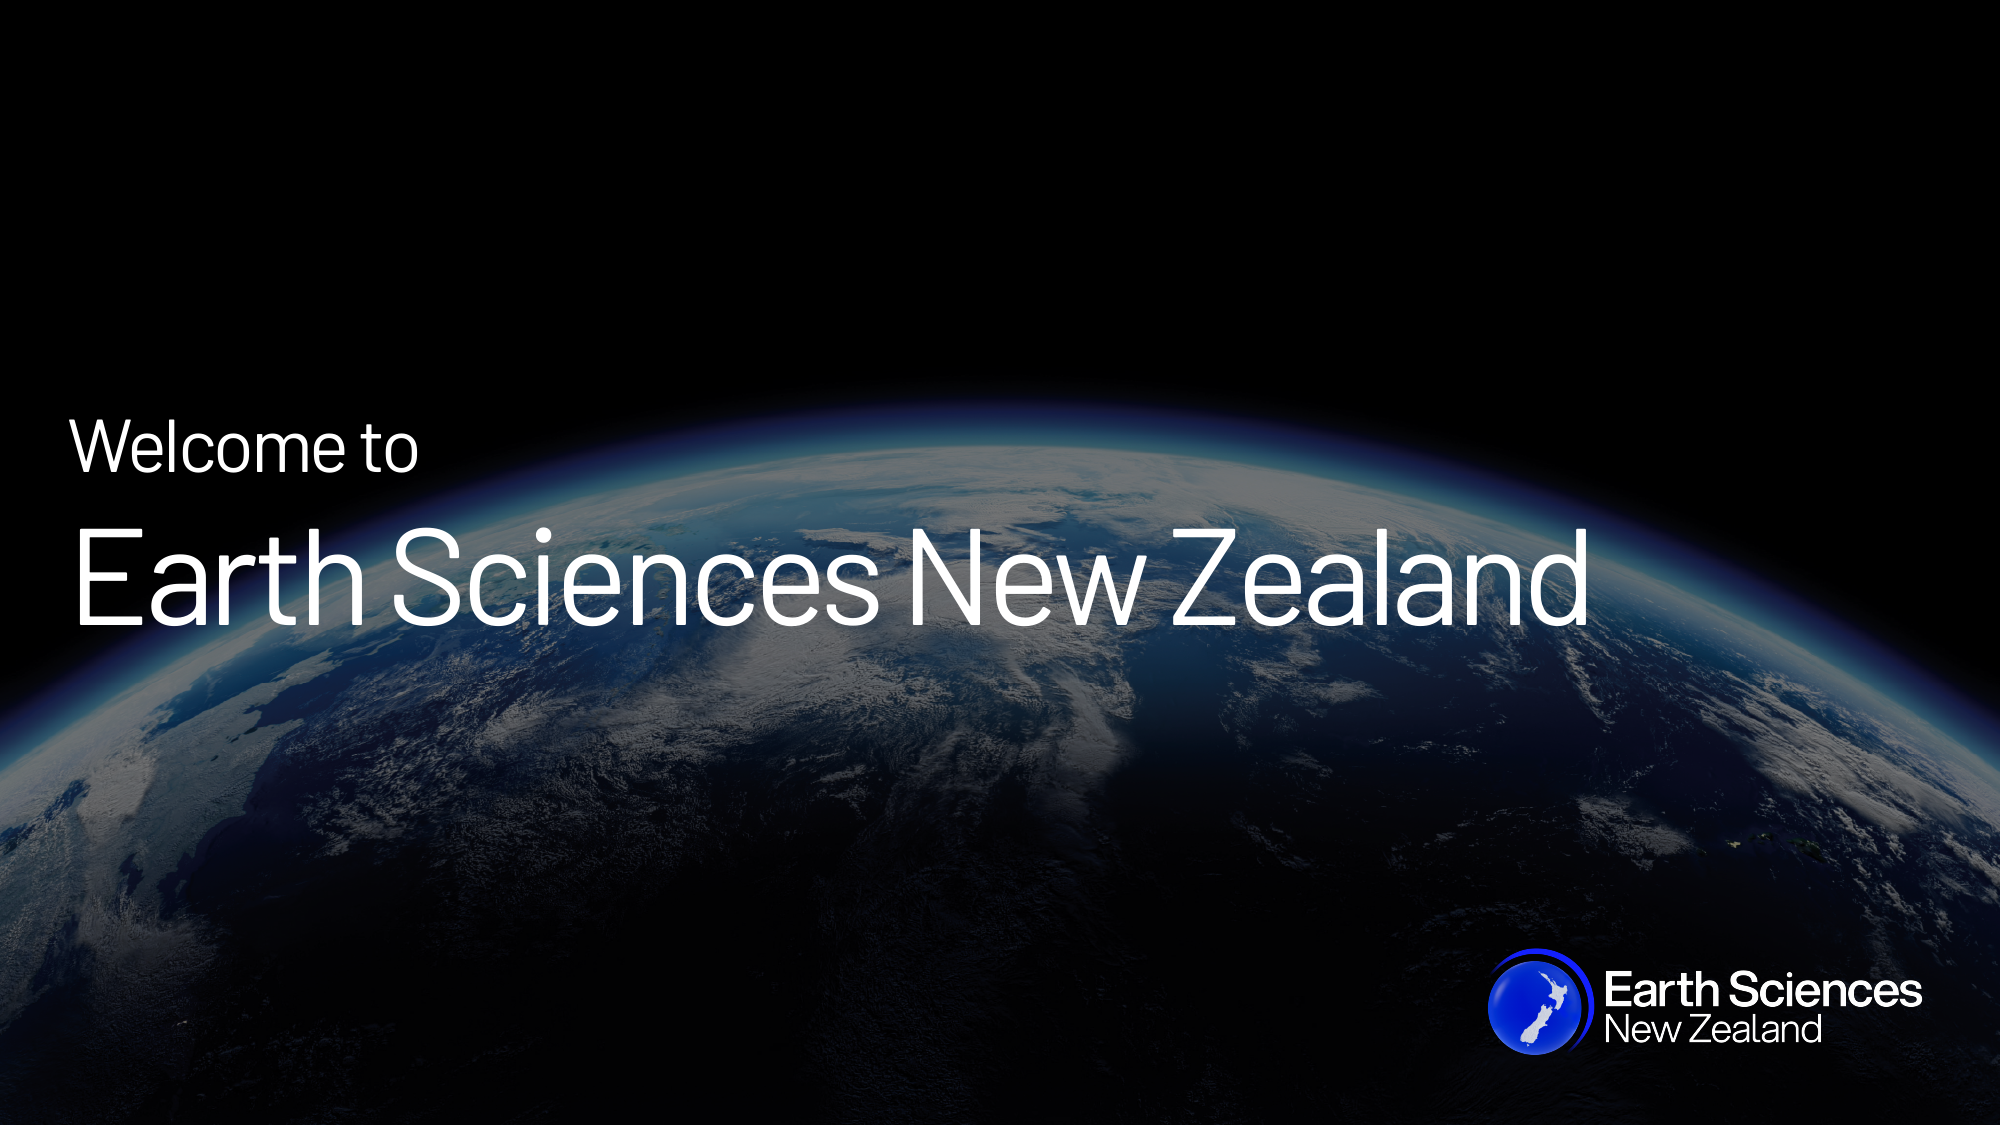

# Welcome to Earth Sciences New Zealand